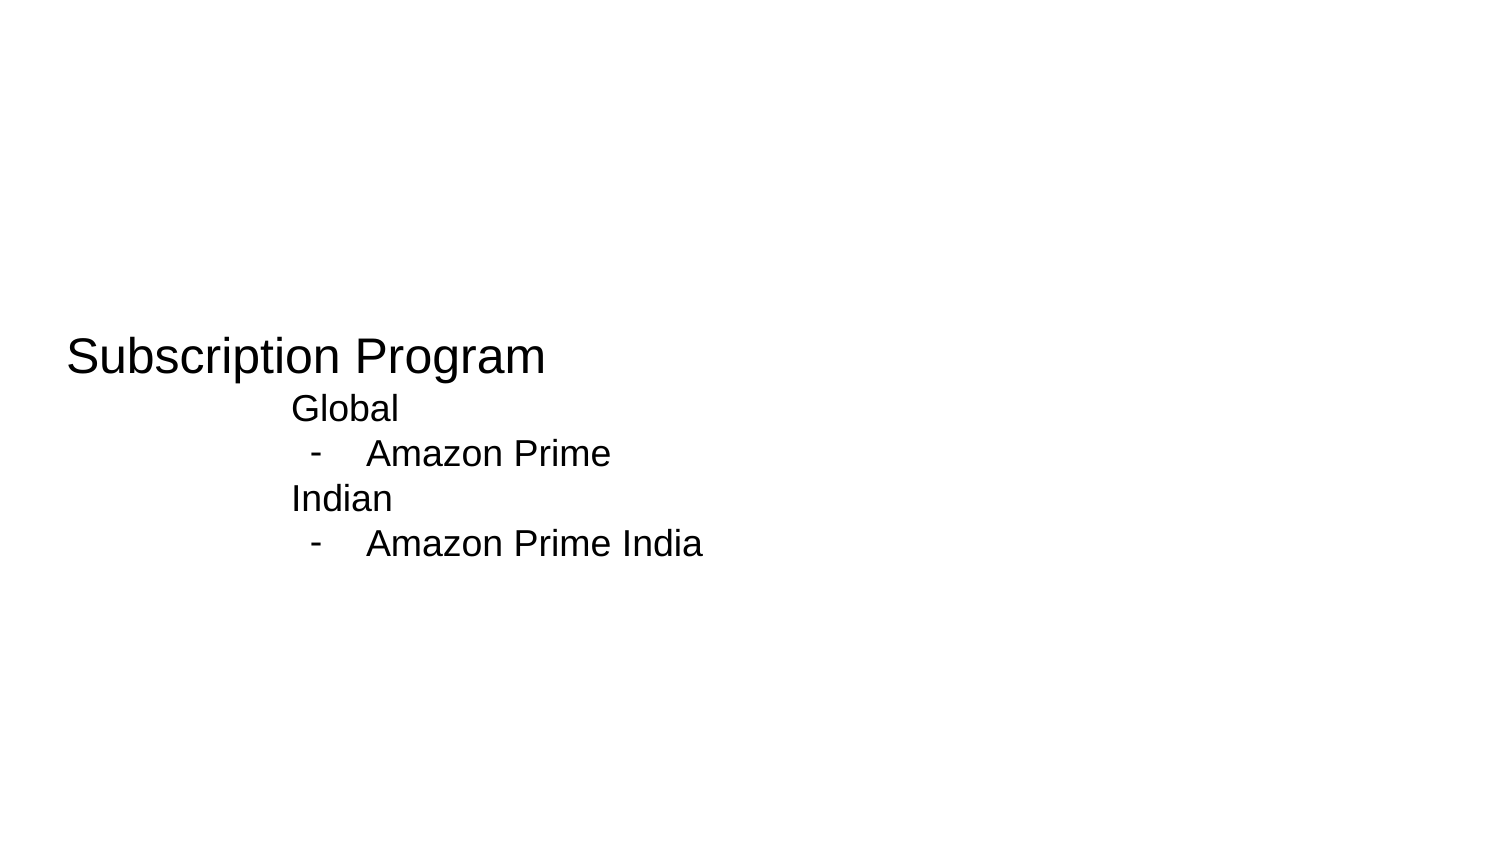

# Subscription Program
Global
Amazon Prime
Indian
Amazon Prime India